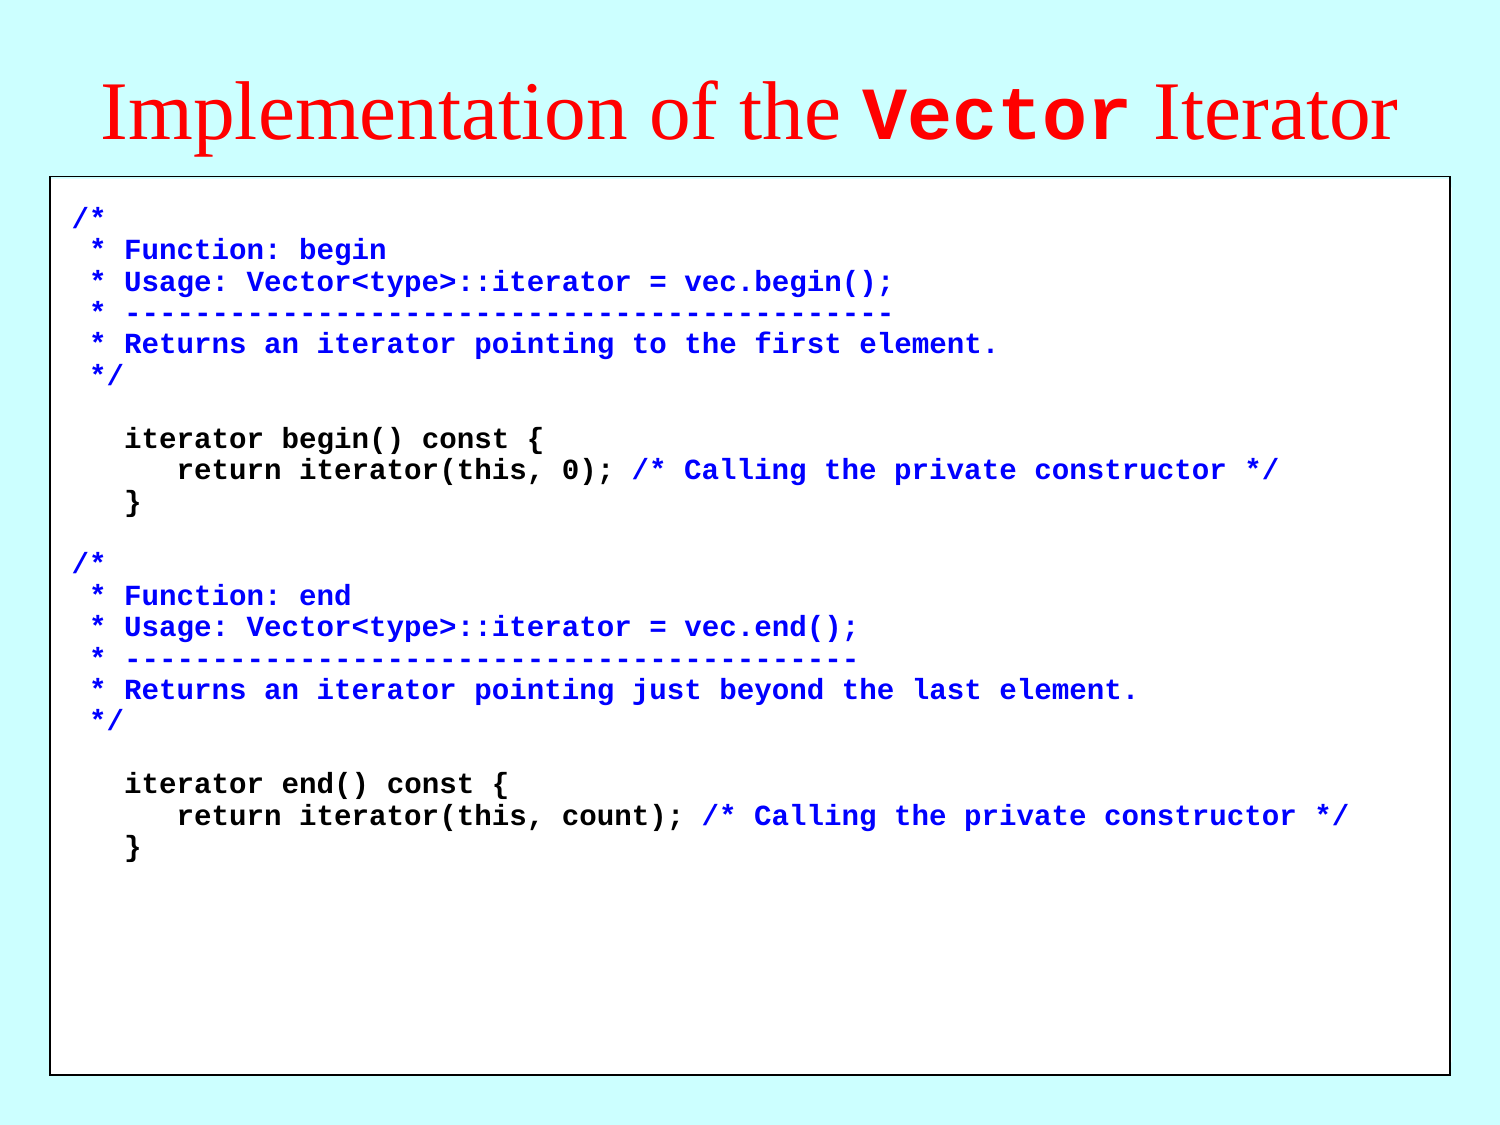

# Implementation of the Vector Iterator

/*
 * Function: begin
 * Usage: Vector<type>::iterator = vec.begin();
 * --------------------------------------------
 * Returns an iterator pointing to the first element.
 */

   iterator begin() const {
      return iterator(this, 0); /* Calling the private constructor */
   }

/*
 * Function: end
 * Usage: Vector<type>::iterator = vec.end();
 * ------------------------------------------
 * Returns an iterator pointing just beyond the last element.
 */

   iterator end() const {
      return iterator(this, count); /* Calling the private constructor */
   }

      int operator-(const iterator & rhs) {
         if (vp == NULL) error("Iterator is uninitialized");
         if (vp != rhs.vp) error("Iterators are in different vectors");
         return index - rhs.index;
      }

/* Private section */

   private:
      const Vector *vp;                  /* Pointer to the Vector object */
      int index;                         /* Index for this iterator      */

/*
 * Implementation notes: private constructor
 * -----------------------------------------
 * The begin and end methods use the private constructor to create iterators
 * initialized to a particular position.  The Vector class must therefore be
 * declared as a friend so that begin and end can call this constructor.
 */

      iterator(const Vector *vp, int index) {
         this->vp = vp;
         this->index = index;
      }

      friend class Vector;

   };